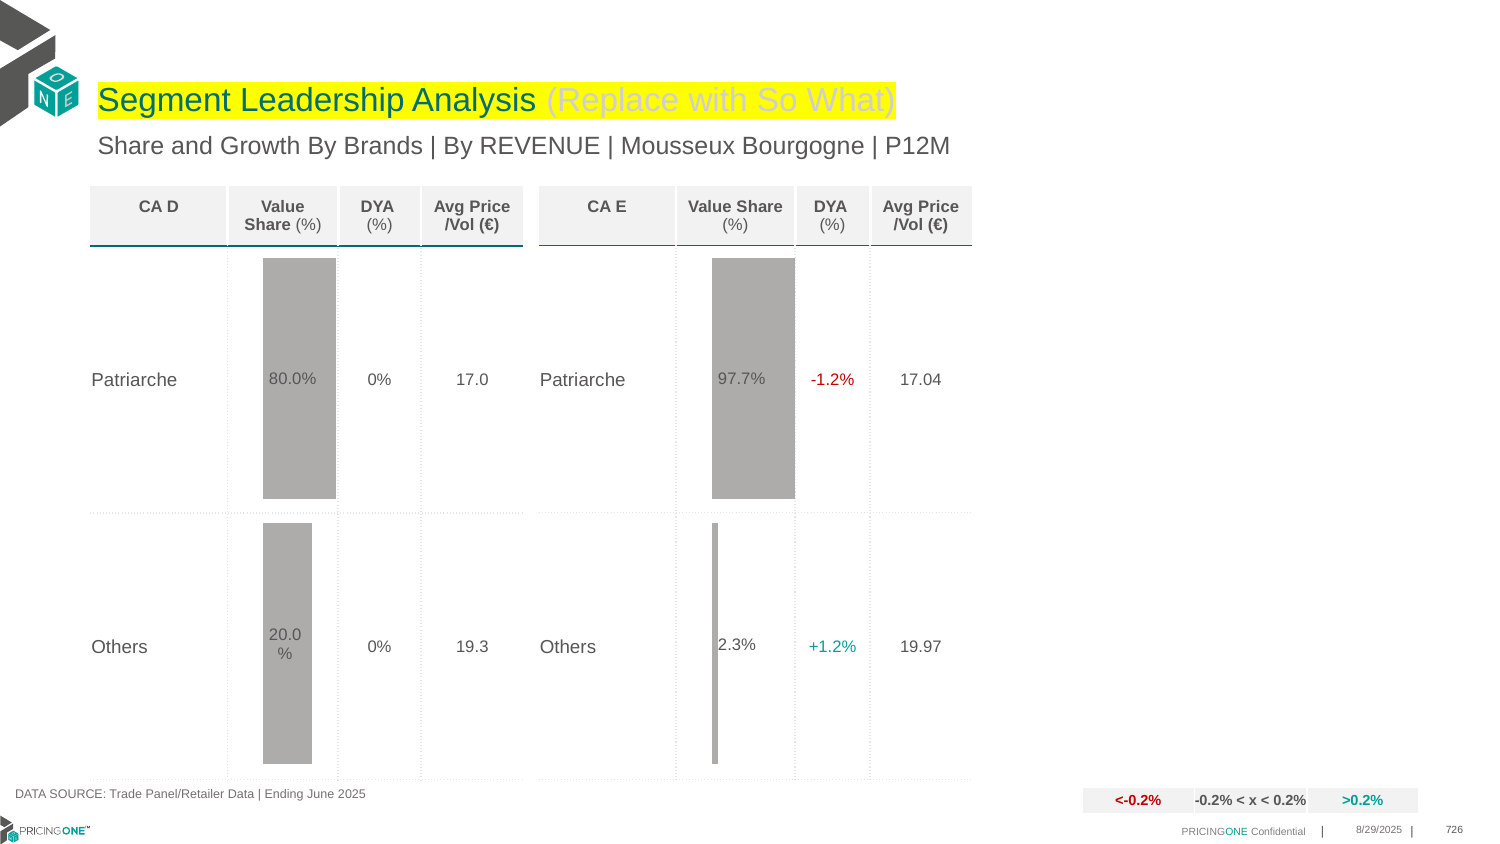

# Segment Leadership Analysis (Replace with So What)
Share and Growth By Brands | By REVENUE | Mousseux Bourgogne | P12M
| CA D | Value Share (%) | DYA (%) | Avg Price /Vol (€) |
| --- | --- | --- | --- |
| Patriarche |  | 0% | 17.0 |
| Others |  | 0% | 19.3 |
| CA E | Value Share (%) | DYA (%) | Avg Price /Vol (€) |
| --- | --- | --- | --- |
| Patriarche |  | -1.2% | 17.04 |
| Others |  | +1.2% | 19.97 |

### Chart

| Category | Mousseux Bourgogne | CA E |
|---|---|
|  | 0.9773362927868298 |

### Chart

| Category | Mousseux Bourgogne | CA D |
|---|---|
|  | 0.8001614205004035 |
DATA SOURCE: Trade Panel/Retailer Data | Ending June 2025
| <-0.2% | -0.2% < x < 0.2% | >0.2% |
| --- | --- | --- |

8/29/2025
726